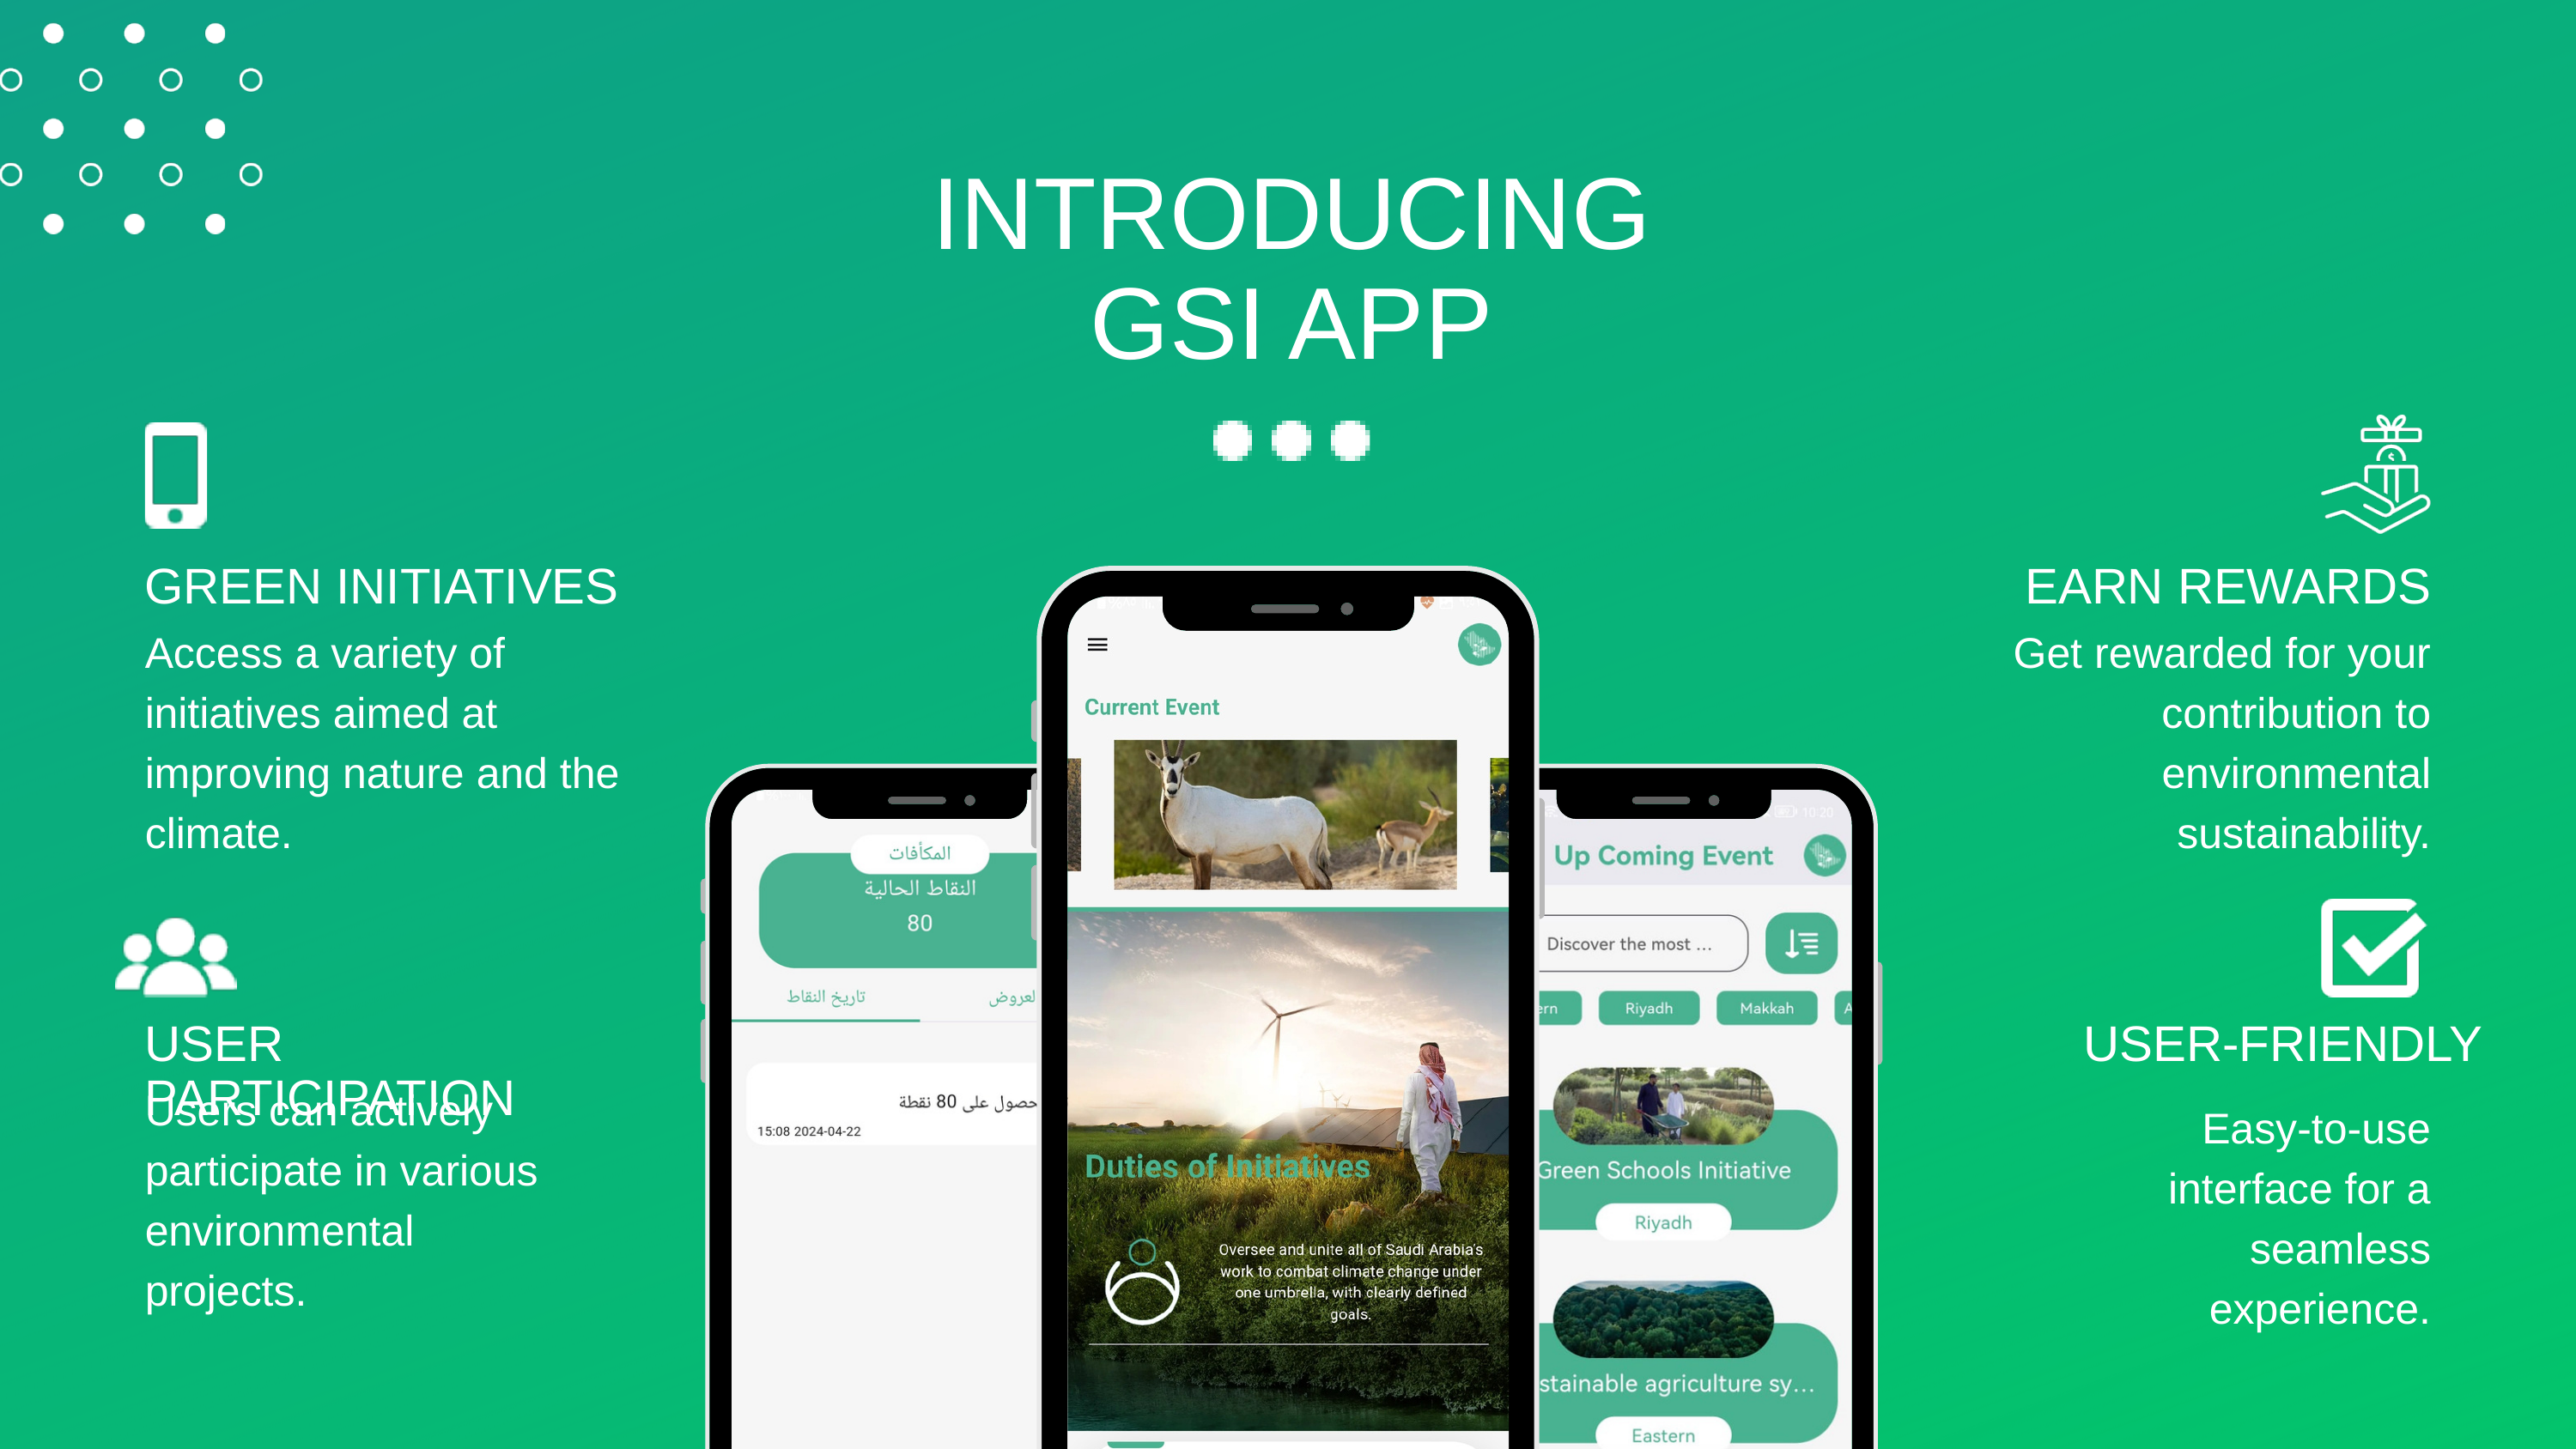

INTRODUCING
GSI APP

GREEN INITIATIVES
EARN REWARDS

Access a variety of initiatives aimed at improving nature and the climate.
Get rewarded for your contribution to environmental sustainability.

USER PARTICIPATION
USER-FRIENDLY
Users can actively participate in various environmental projects.
Easy-to-use interface for a seamless experience.